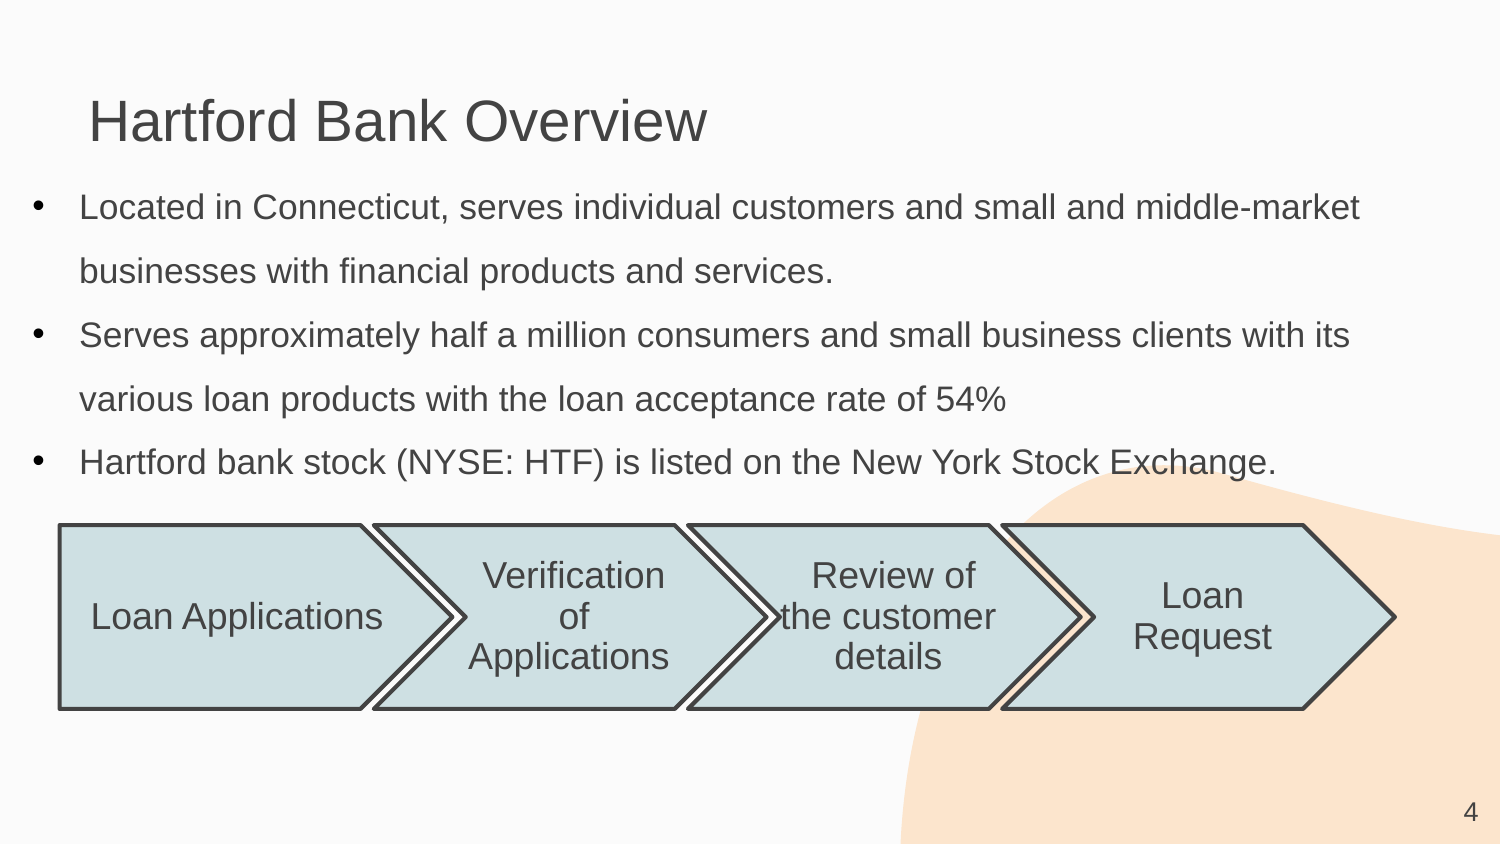

# Hartford Bank Overview
Located in Connecticut, serves individual customers and small and middle-market businesses with financial products and services.
Serves approximately half a million consumers and small business clients with its various loan products with the loan acceptance rate of 54%
Hartford bank stock (NYSE: HTF) is listed on the New York Stock Exchange.

Loan Applications

Verification of Applications

 Review of the customer details

Loan Request
4